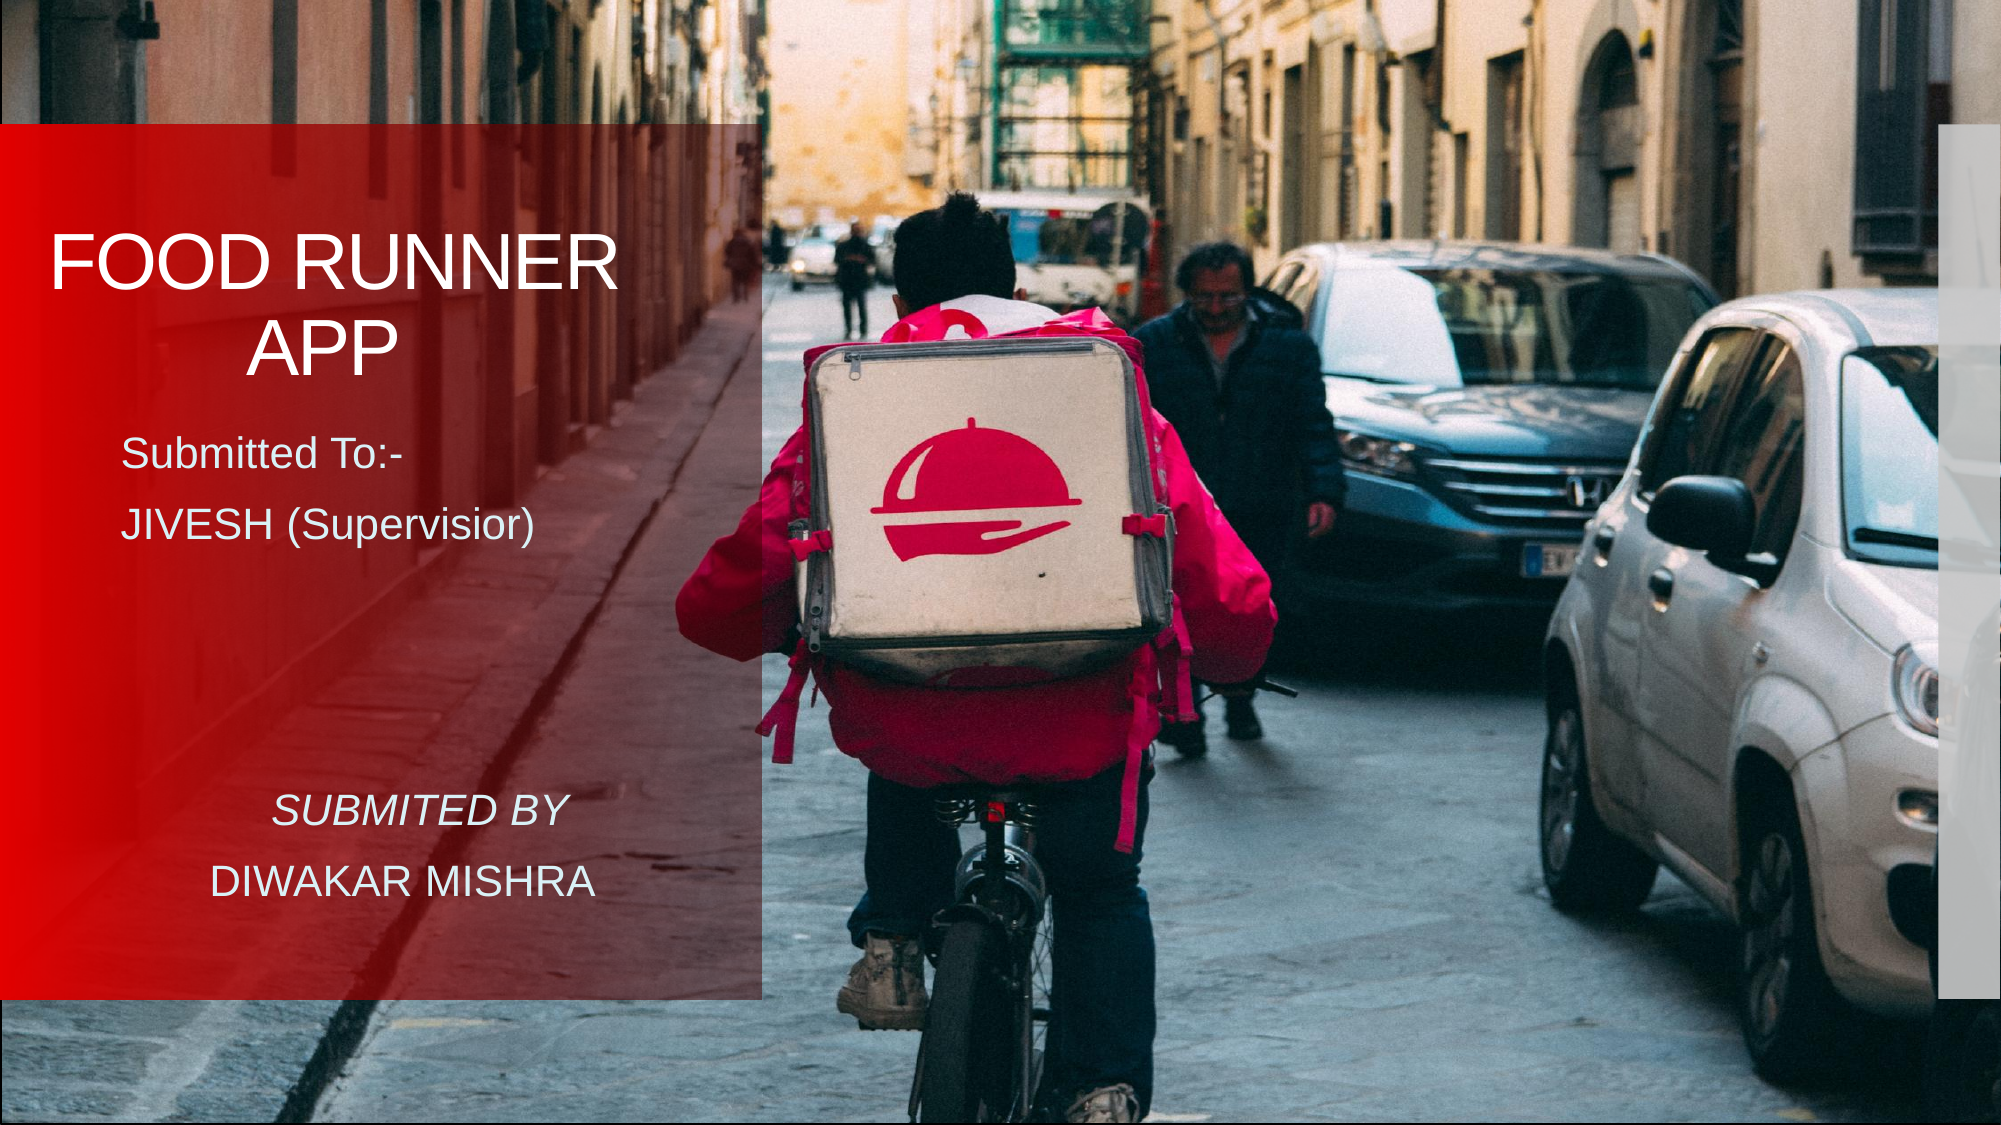

# FOOD RUNNER                 APP
Submitted To:-
JIVESH (Supervisior)

  SUBMITED BY
DIWAKAR MISHRA